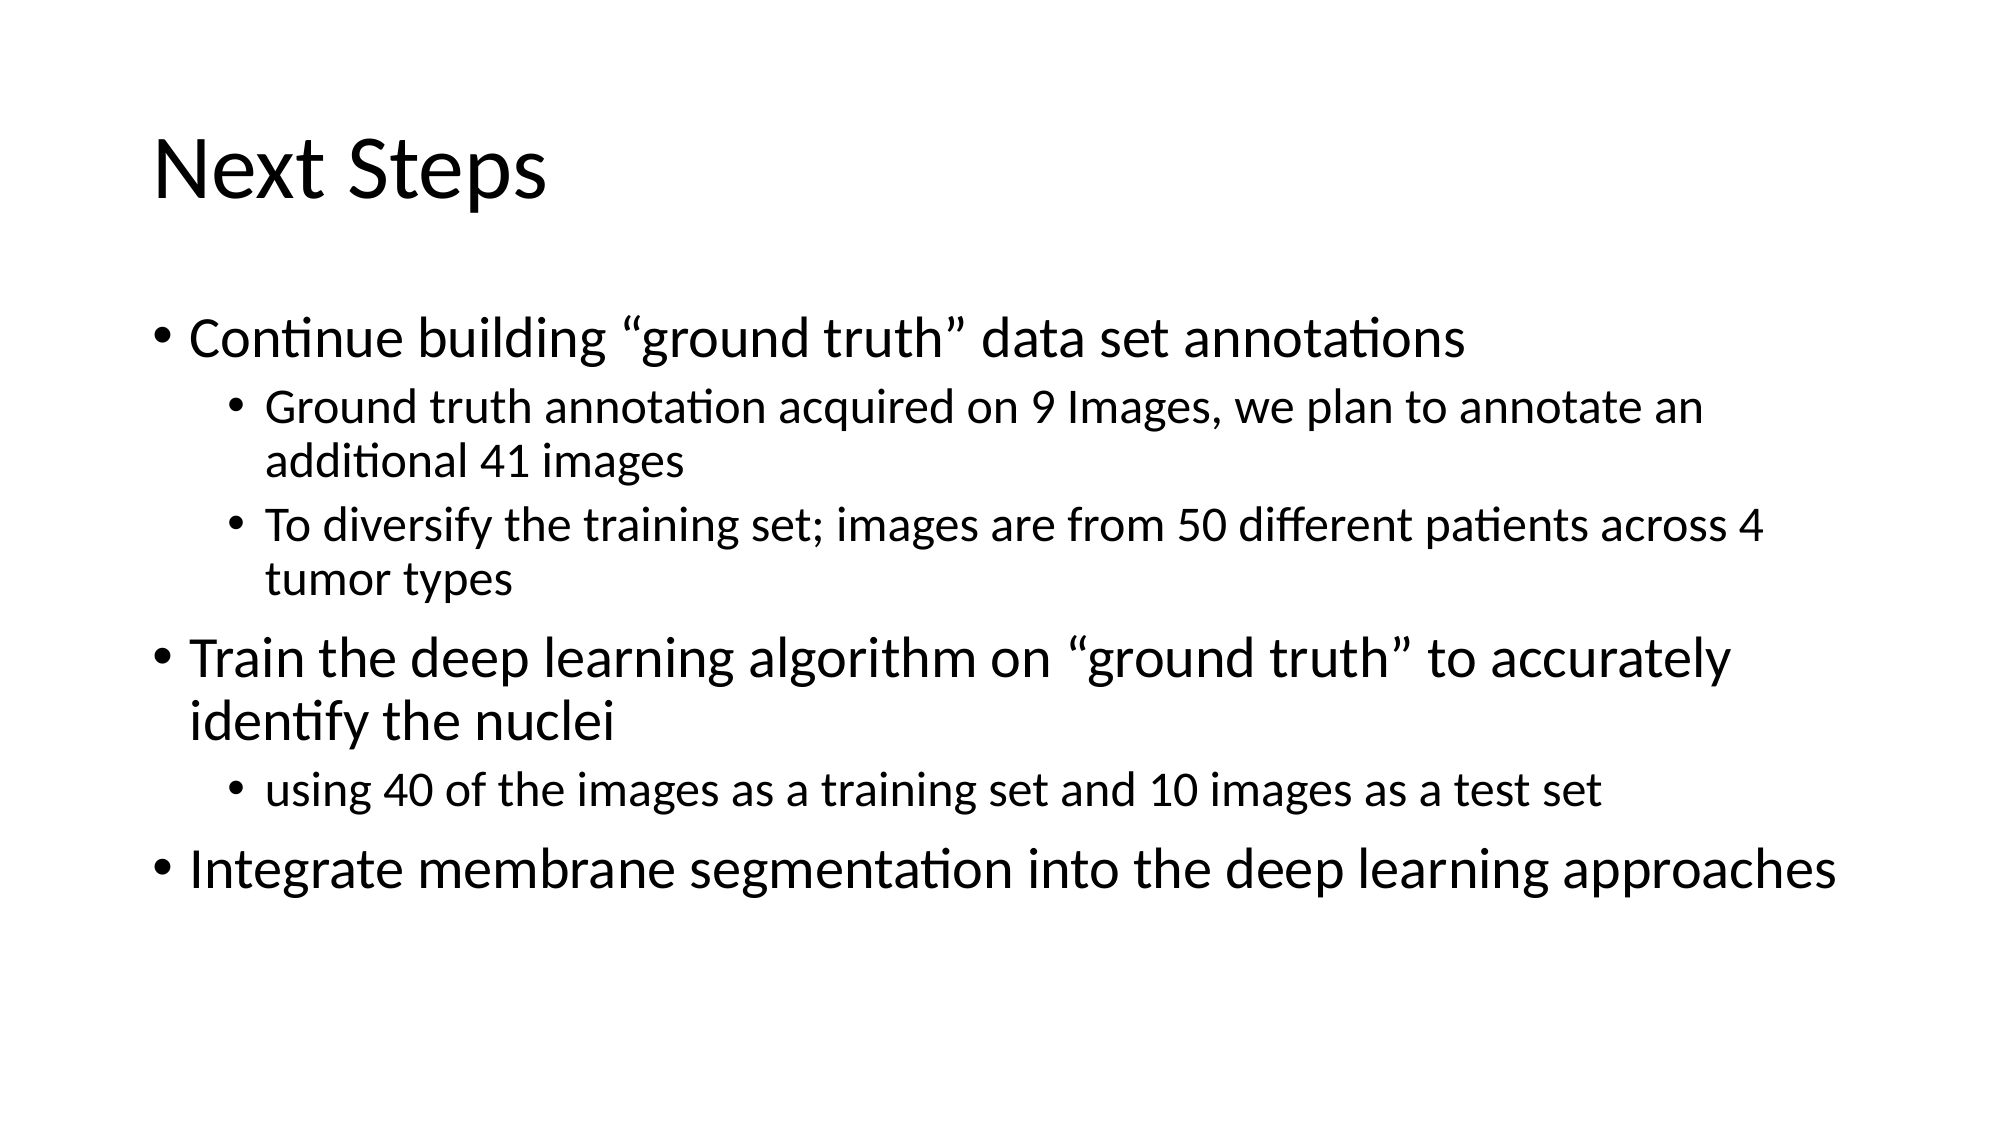

# Next Steps
Continue building “ground truth” data set annotations
Ground truth annotation acquired on 9 Images, we plan to annotate an additional 41 images
To diversify the training set; images are from 50 different patients across 4 tumor types
Train the deep learning algorithm on “ground truth” to accurately identify the nuclei
using 40 of the images as a training set and 10 images as a test set
Integrate membrane segmentation into the deep learning approaches